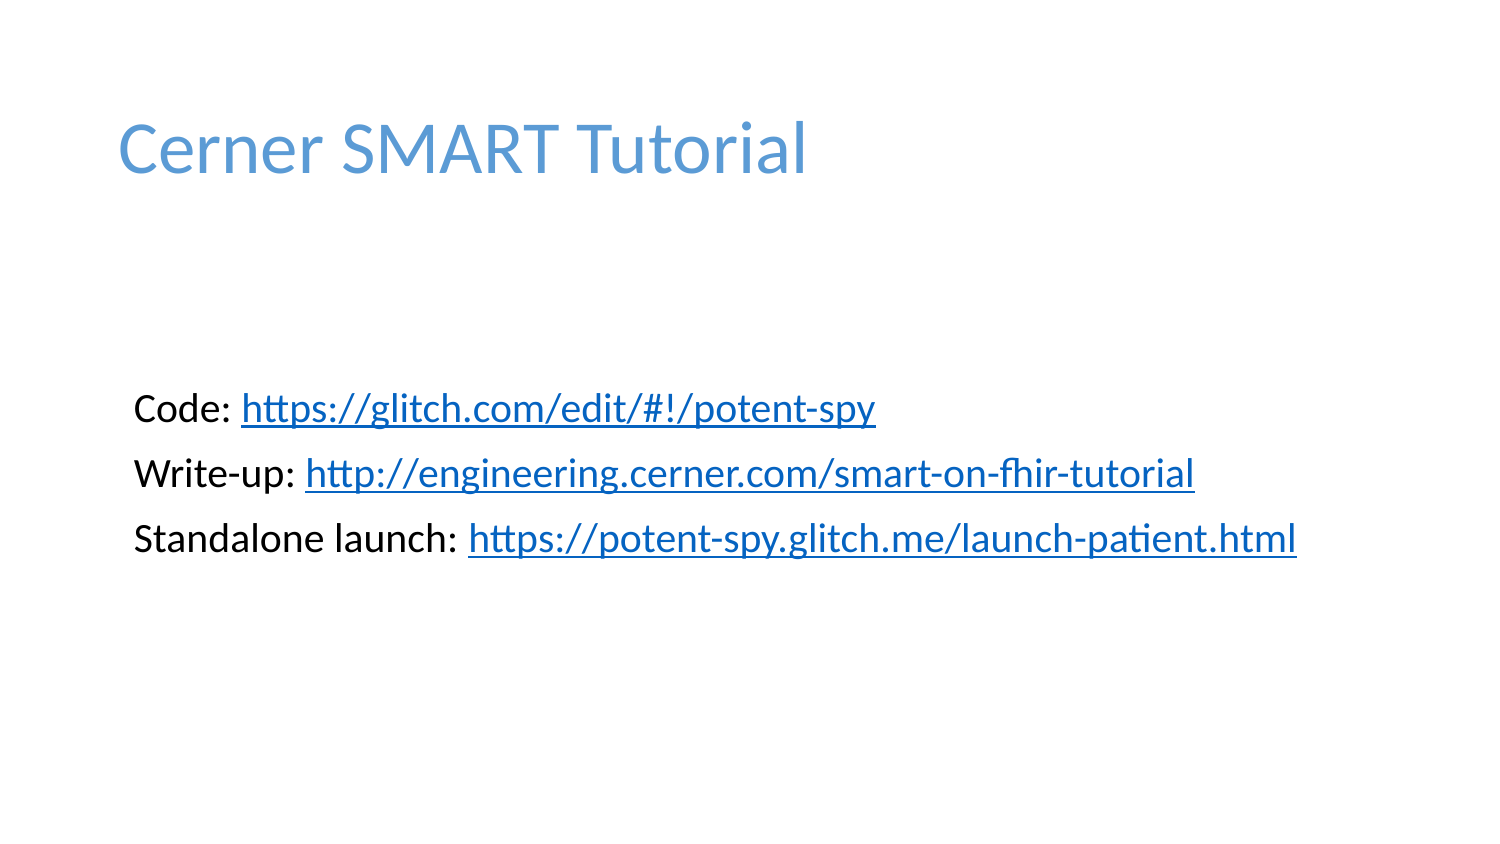

Cerner SMART Tutorial

Code: https://glitch.com/edit/#!/potent-spy
Write-up: http://engineering.cerner.com/smart-on-fhir-tutorial
Standalone launch: https://potent-spy.glitch.me/launch-patient.html